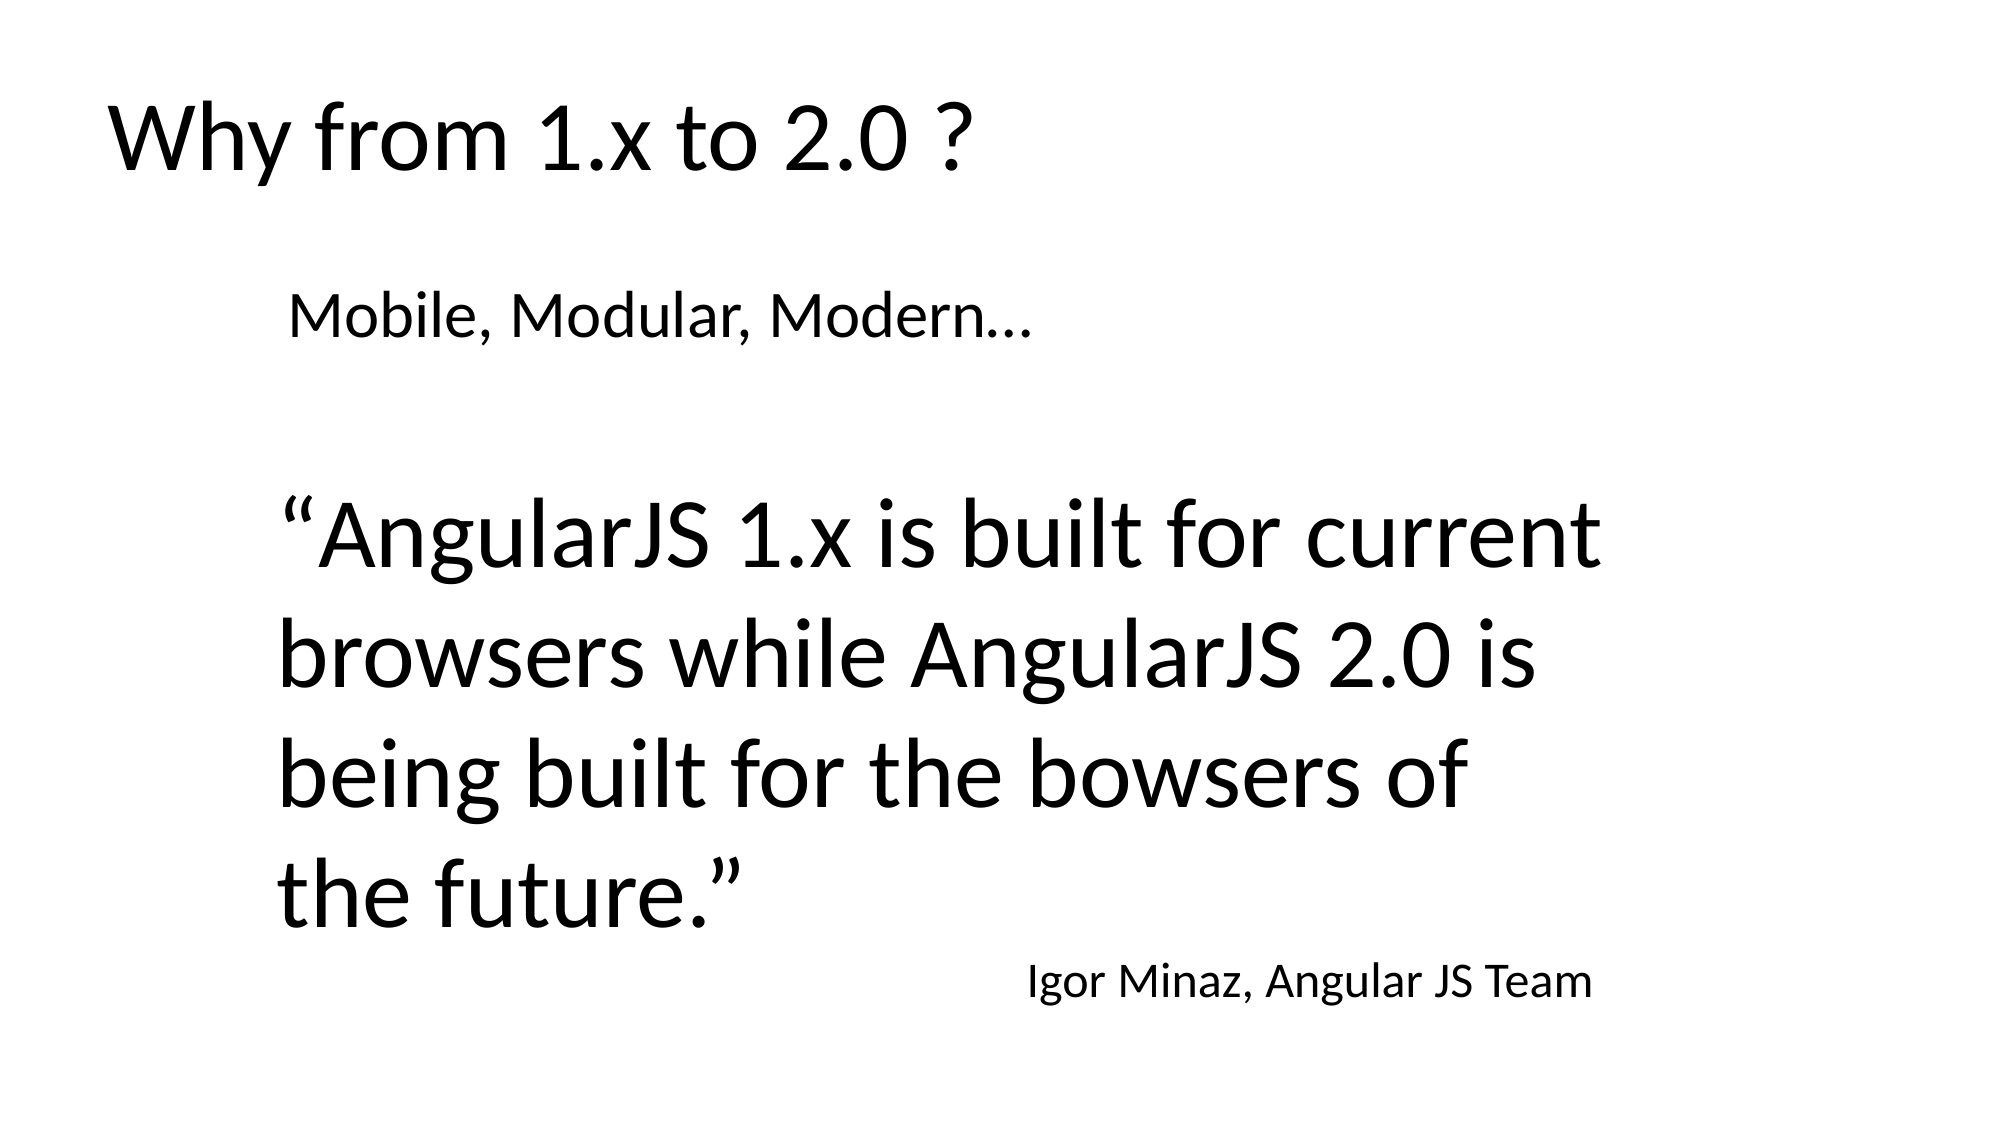

Why from 1.x to 2.0 ?
Mobile, Modular, Modern…
“AngularJS 1.x is built for current browsers while AngularJS 2.0 is being built for the bowsers of the future.”
					Igor Minaz, Angular JS Team